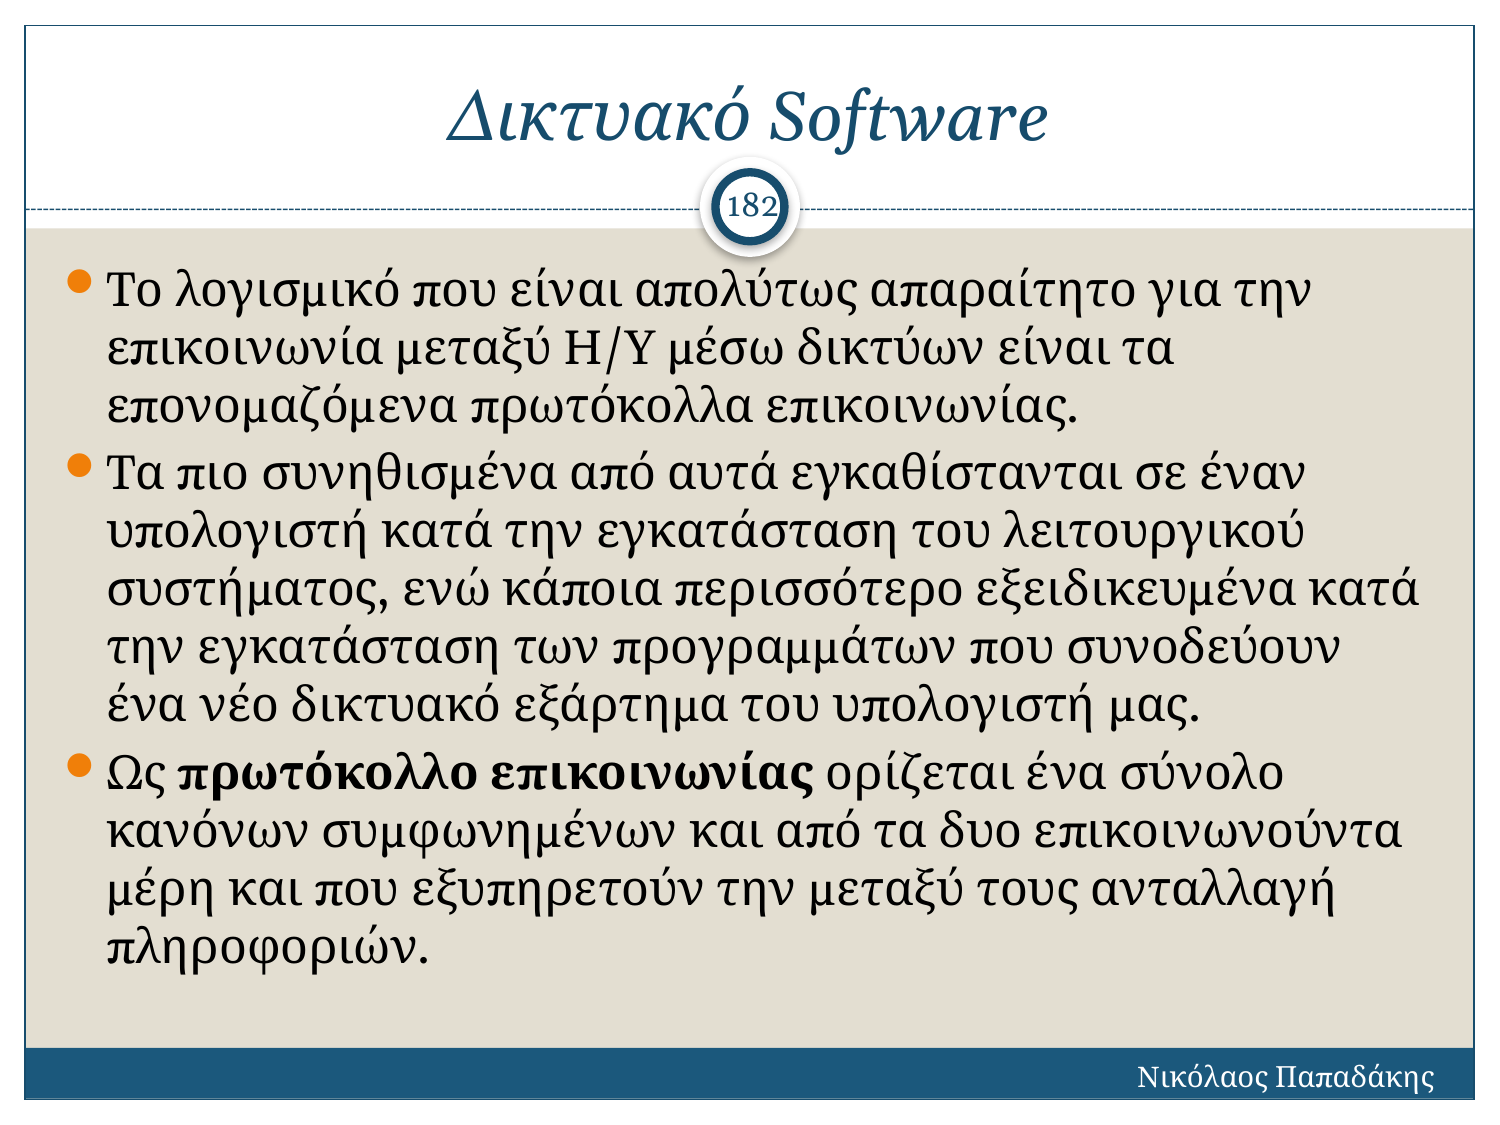

# Δικτυακό Software
182
Το λογισμικό που είναι απολύτως απαραίτητο για την επικοινωνία μεταξύ Η/Υ μέσω δικτύων είναι τα επονομαζόμενα πρωτόκολλα επικοινωνίας.
Τα πιο συνηθισμένα από αυτά εγκαθίστανται σε έναν υπολογιστή κατά την εγκατάσταση του λειτουργικού συστήματος, ενώ κάποια περισσότερο εξειδικευμένα κατά την εγκατάσταση των προγραμμάτων που συνοδεύουν ένα νέο δικτυακό εξάρτημα του υπολογιστή μας.
Ως πρωτόκολλο επικοινωνίας ορίζεται ένα σύνολο κανόνων συμφωνημένων και από τα δυο επικοινωνούντα μέρη και που εξυπηρετούν την μεταξύ τους ανταλλαγή πληροφοριών.

Νικόλαος Παπαδάκης